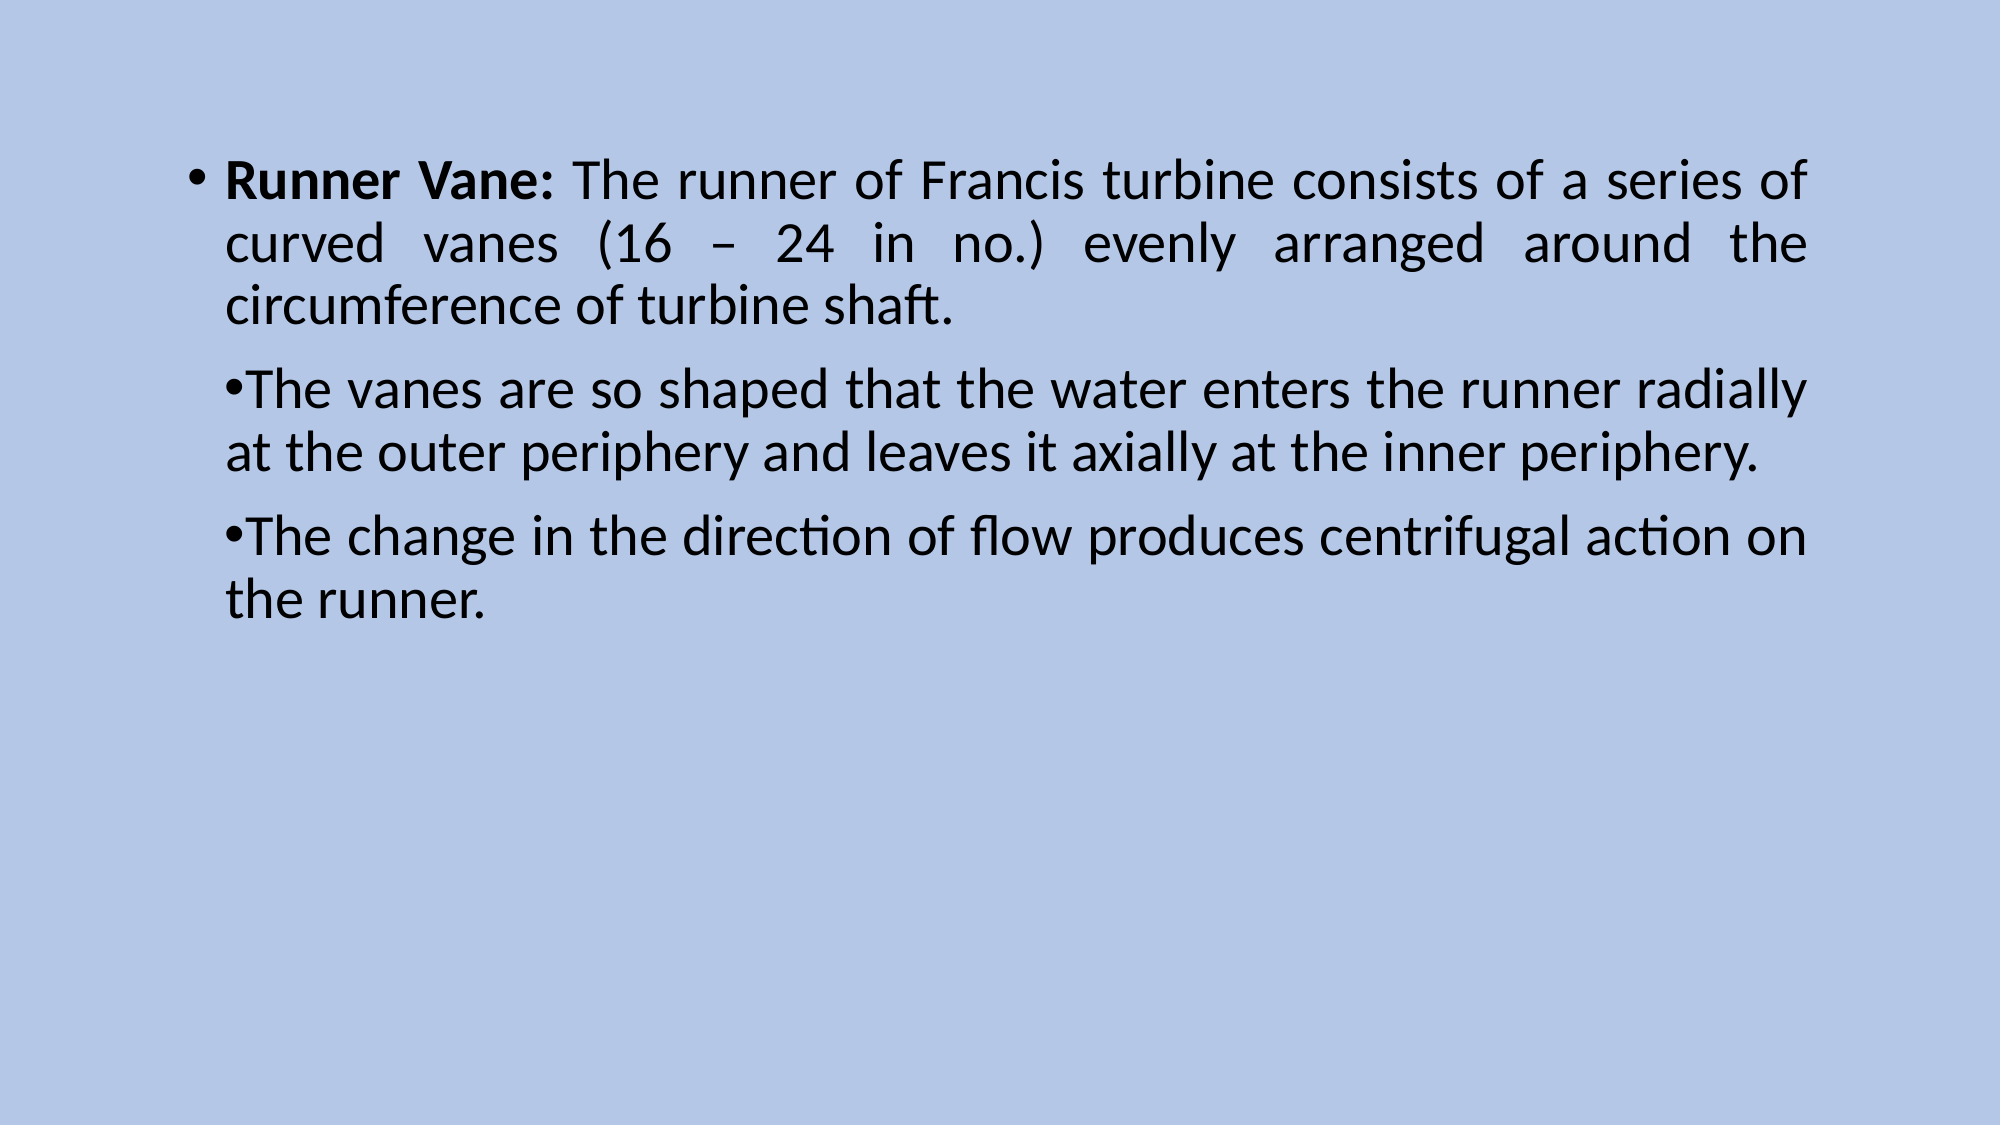

Runner Vane: The runner of Francis turbine consists of a series of curved vanes (16 – 24 in no.) evenly arranged around the circumference of turbine shaft.
The vanes are so shaped that the water enters the runner radially at the outer periphery and leaves it axially at the inner periphery.
The change in the direction of flow produces centrifugal action on the runner.